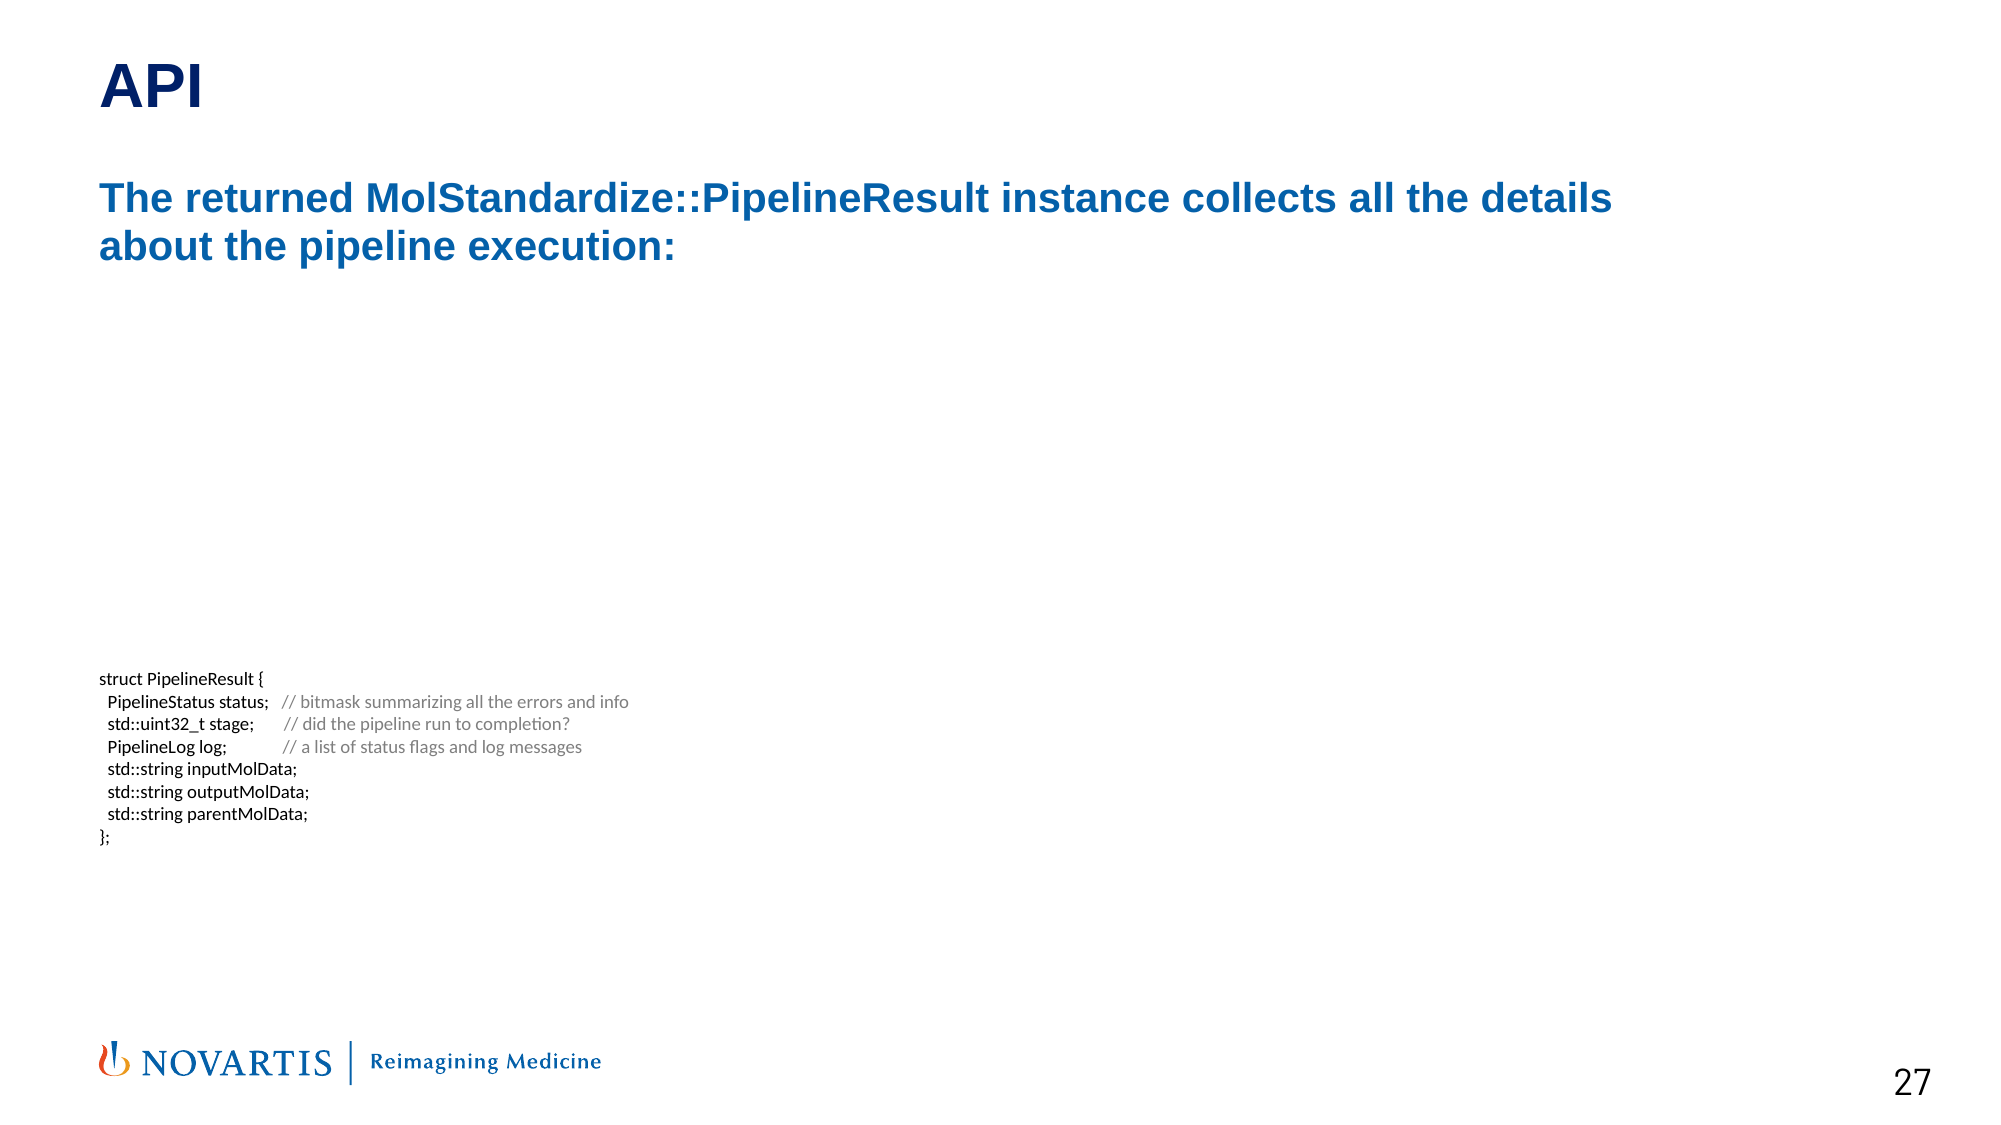

# API
The returned MolStandardize::PipelineResult instance collects all the details about the pipeline execution:
struct PipelineResult {
  PipelineStatus status;   // bitmask summarizing all the errors and info
  std::uint32_t stage;       // did the pipeline run to completion?
  PipelineLog log;             // a list of status flags and log messages
  std::string inputMolData;
  std::string outputMolData;
  std::string parentMolData;
};
27